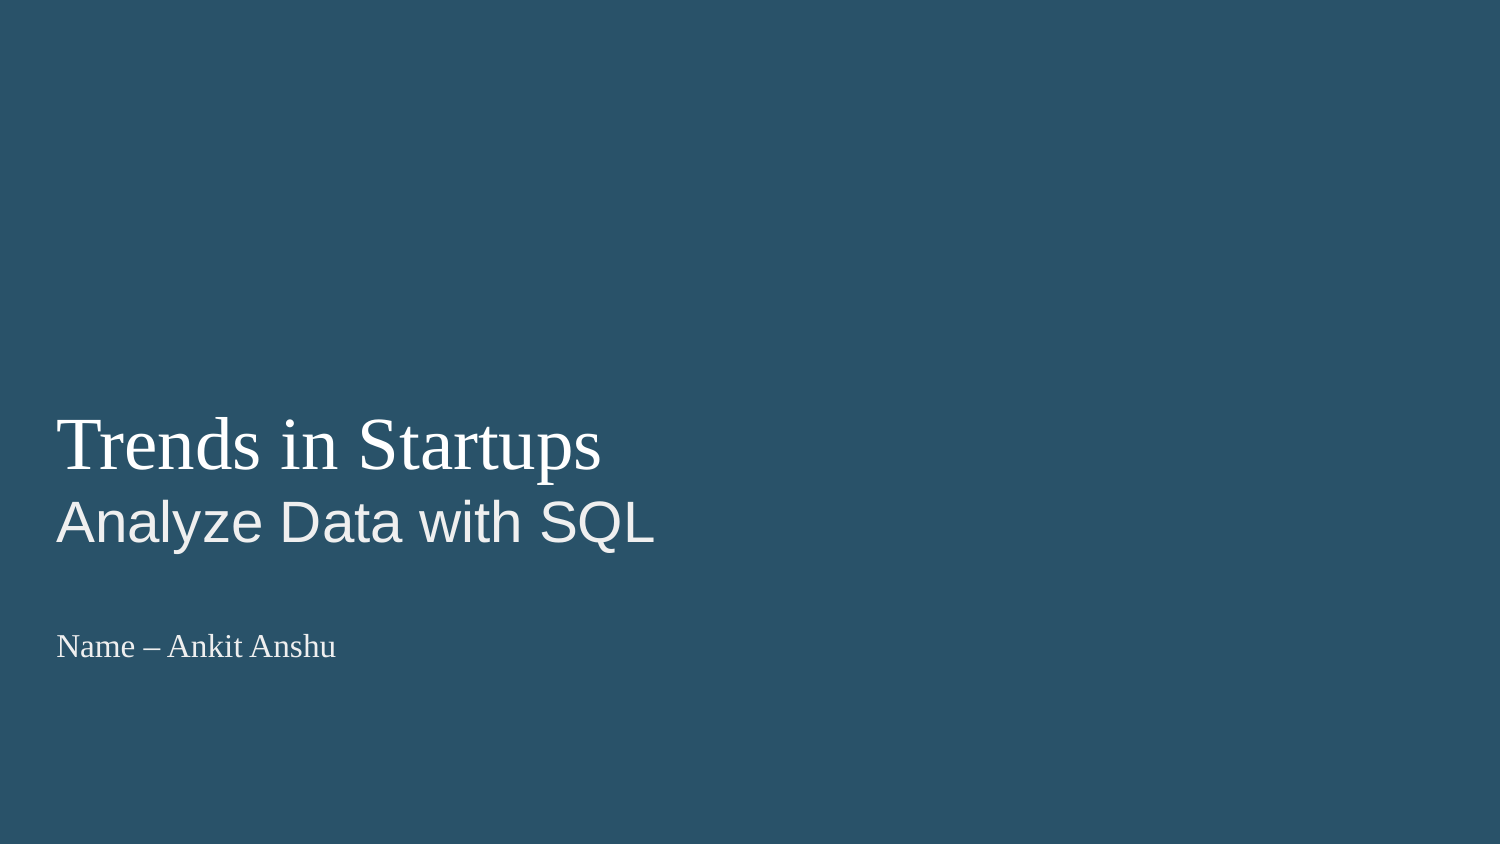

Trends in Startups
Analyze Data with SQL

Name – Ankit Anshu